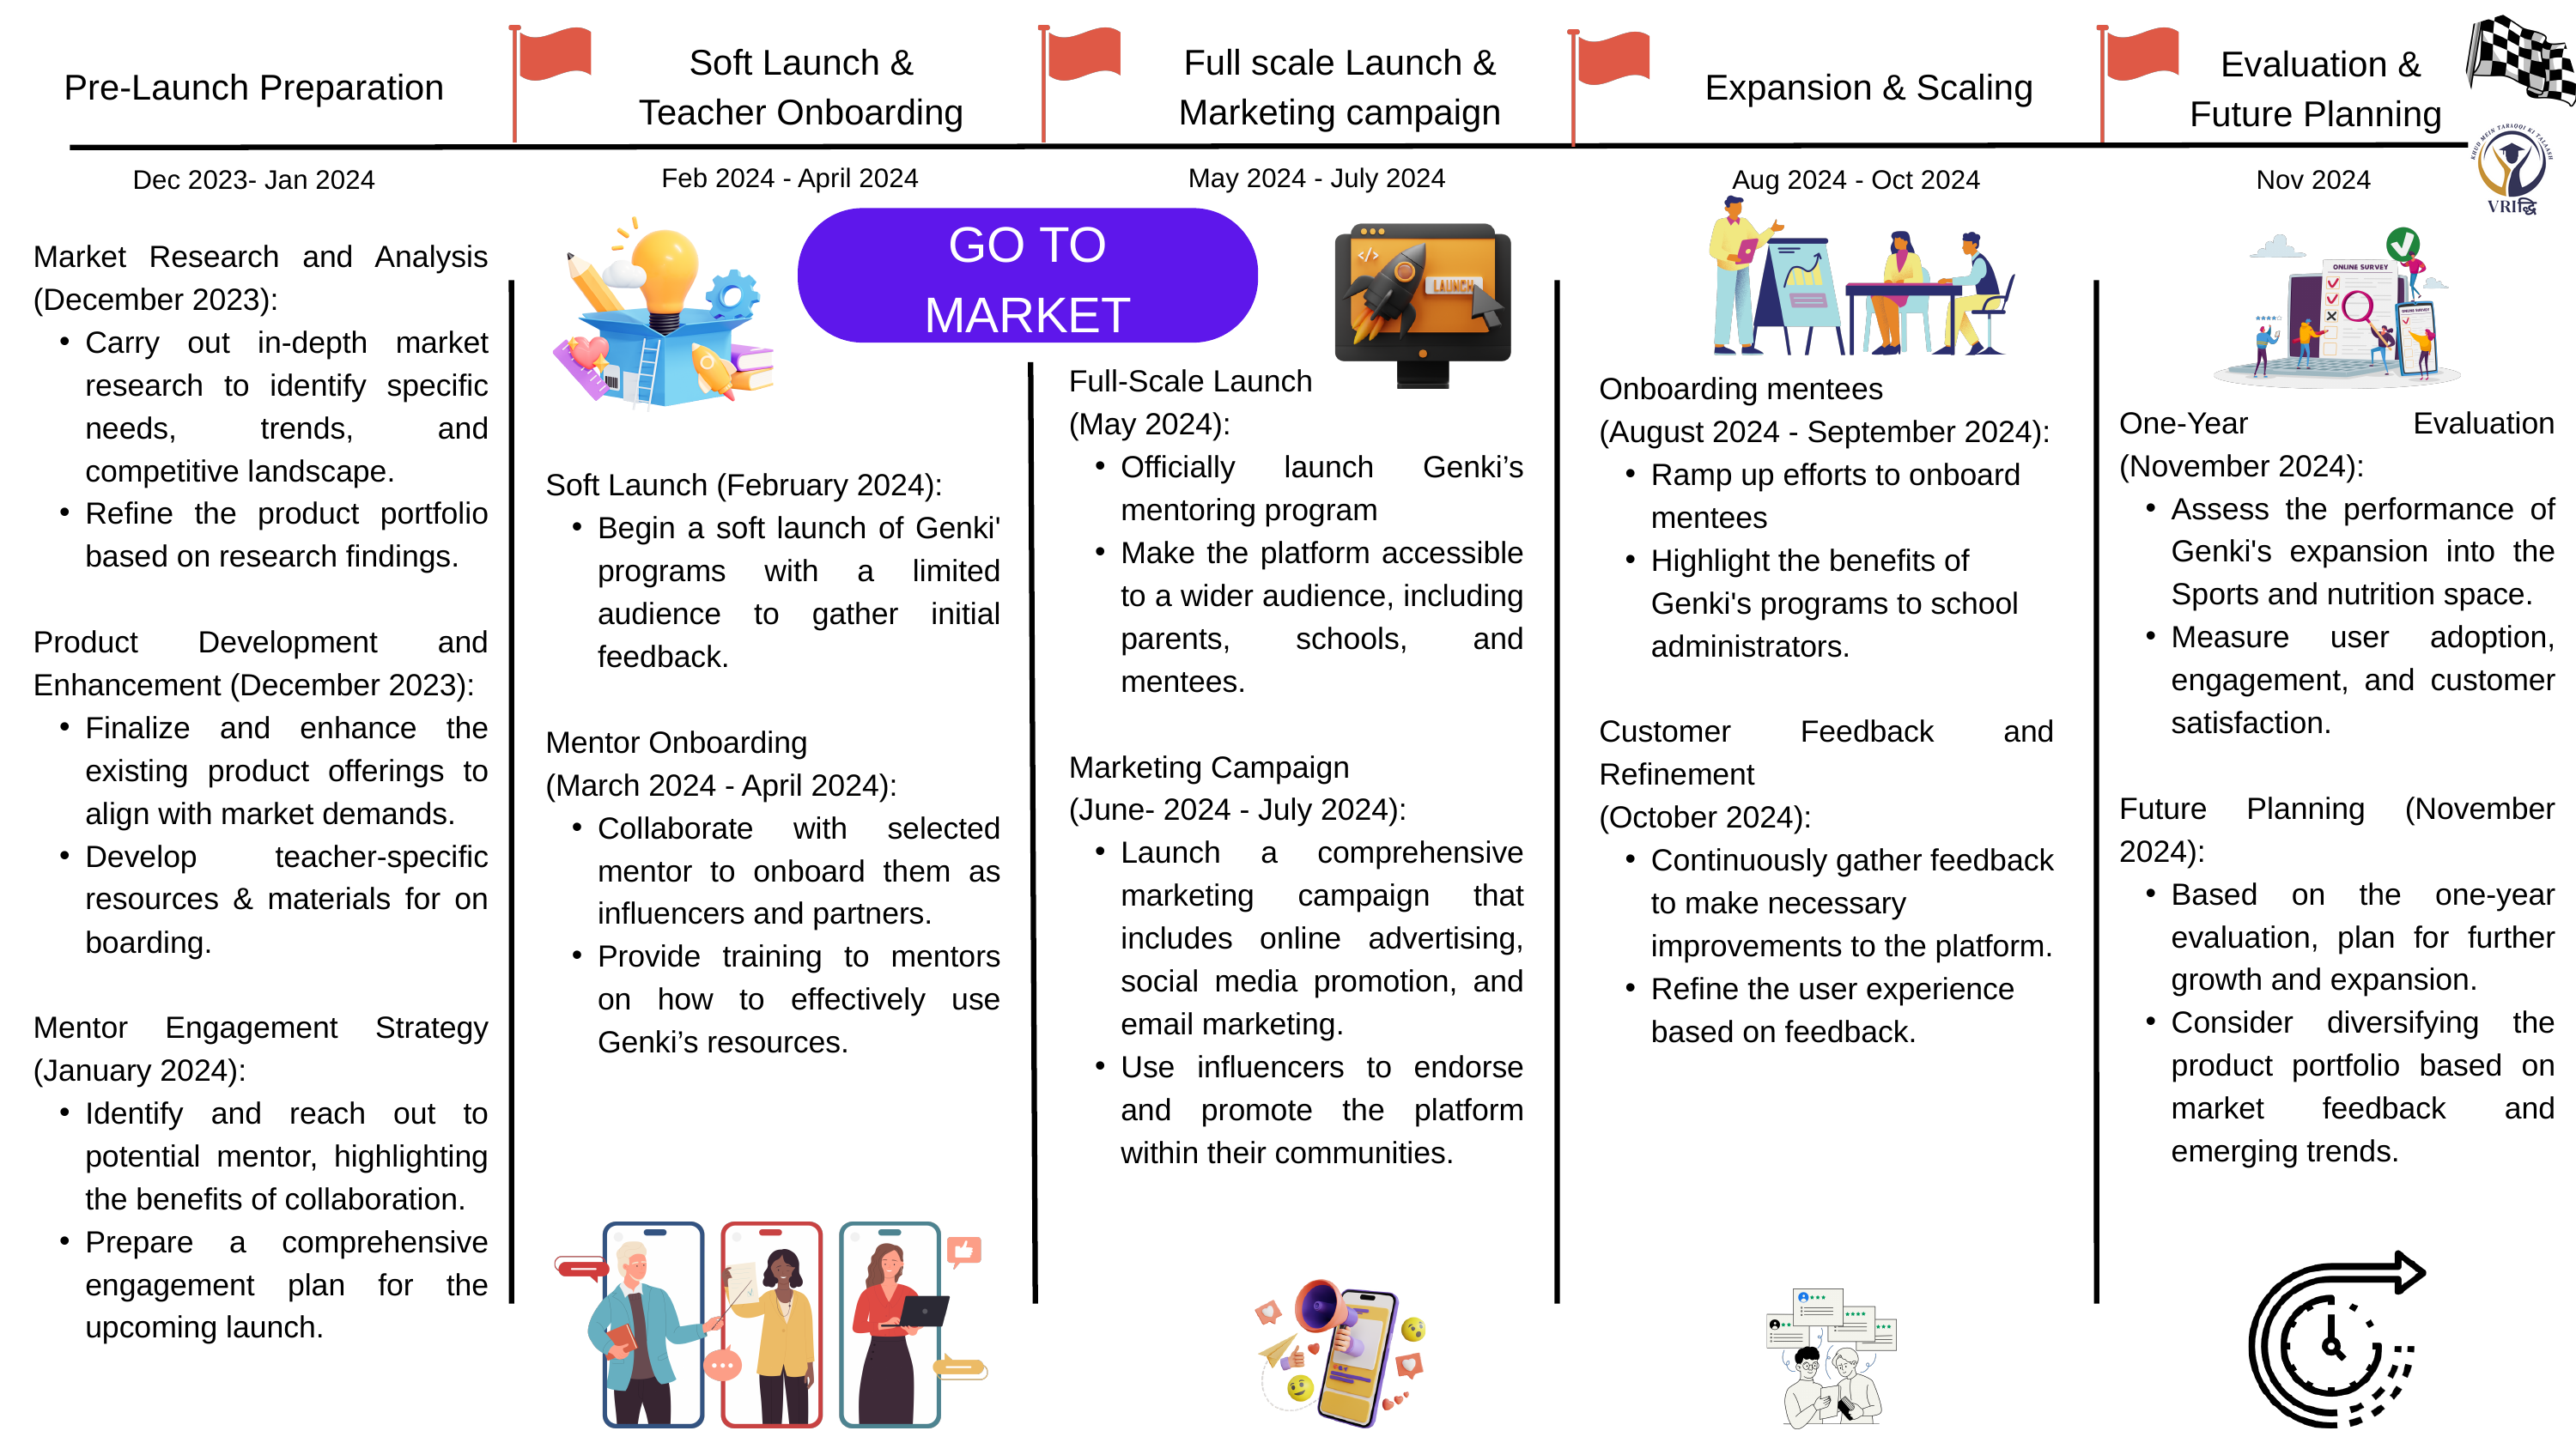

Soft Launch &
Teacher Onboarding
Full scale Launch &
Marketing campaign
 Evaluation &
Future Planning
Pre-Launch Preparation
Expansion & Scaling

Feb 2024 - April 2024
May 2024 - July 2024
Dec 2023- Jan 2024
Aug 2024 - Oct 2024
 Nov 2024

GO TO MARKET

Market Research and Analysis (December 2023):
Carry out in-depth market research to identify specific needs, trends, and competitive landscape.
Refine the product portfolio based on research findings.

Product Development and Enhancement (December 2023):
Finalize and enhance the existing product offerings to align with market demands.
Develop teacher-specific resources & materials for on boarding.

Mentor Engagement Strategy (January 2024):
Identify and reach out to potential mentor, highlighting the benefits of collaboration.
Prepare a comprehensive engagement plan for the upcoming launch.

Full-Scale Launch
(May 2024):
Officially launch Genki’s mentoring program
Make the platform accessible to a wider audience, including parents, schools, and mentees.

Marketing Campaign
(June- 2024 - July 2024):
Launch a comprehensive marketing campaign that includes online advertising, social media promotion, and email marketing.
Use influencers to endorse and promote the platform within their communities.

Onboarding mentees
(August 2024 - September 2024):
Ramp up efforts to onboard mentees
Highlight the benefits of Genki's programs to school administrators.

Customer Feedback and Refinement
(October 2024):
Continuously gather feedback to make necessary improvements to the platform.
Refine the user experience based on feedback.
One-Year Evaluation (November 2024):
Assess the performance of Genki's expansion into the Sports and nutrition space.
Measure user adoption, engagement, and customer satisfaction.

Future Planning (November 2024):
Based on the one-year evaluation, plan for further growth and expansion.
Consider diversifying the product portfolio based on market feedback and emerging trends.
Soft Launch (February 2024):
Begin a soft launch of Genki' programs with a limited audience to gather initial feedback.

Mentor Onboarding
(March 2024 - April 2024):
Collaborate with selected mentor to onboard them as influencers and partners.
Provide training to mentors on how to effectively use Genki’s resources.